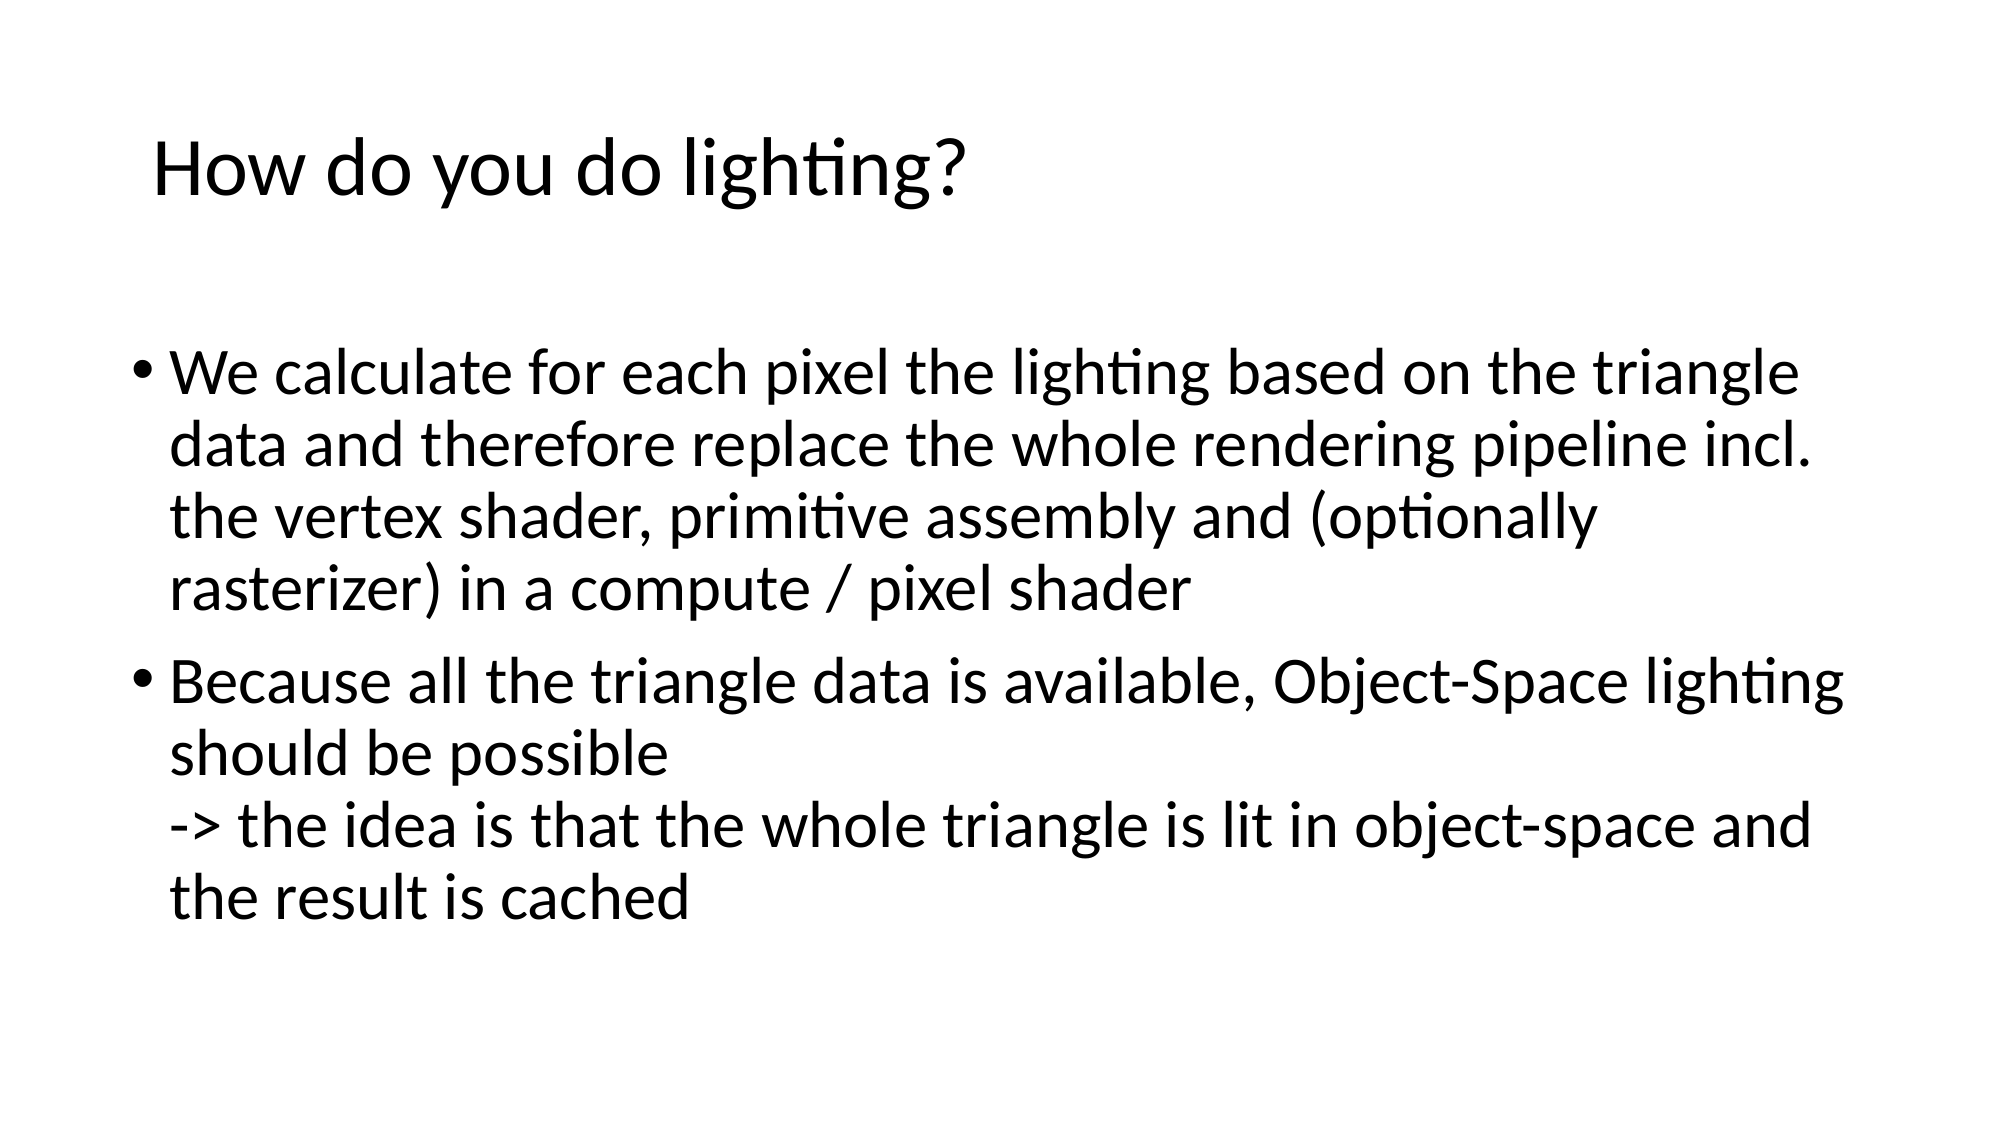

# How do you do lighting?
We calculate for each pixel the lighting based on the triangle data and therefore replace the whole rendering pipeline incl. the vertex shader, primitive assembly and (optionally rasterizer) in a compute / pixel shader
Because all the triangle data is available, Object-Space lighting should be possible
-> the idea is that the whole triangle is lit in object-space and the result is cached